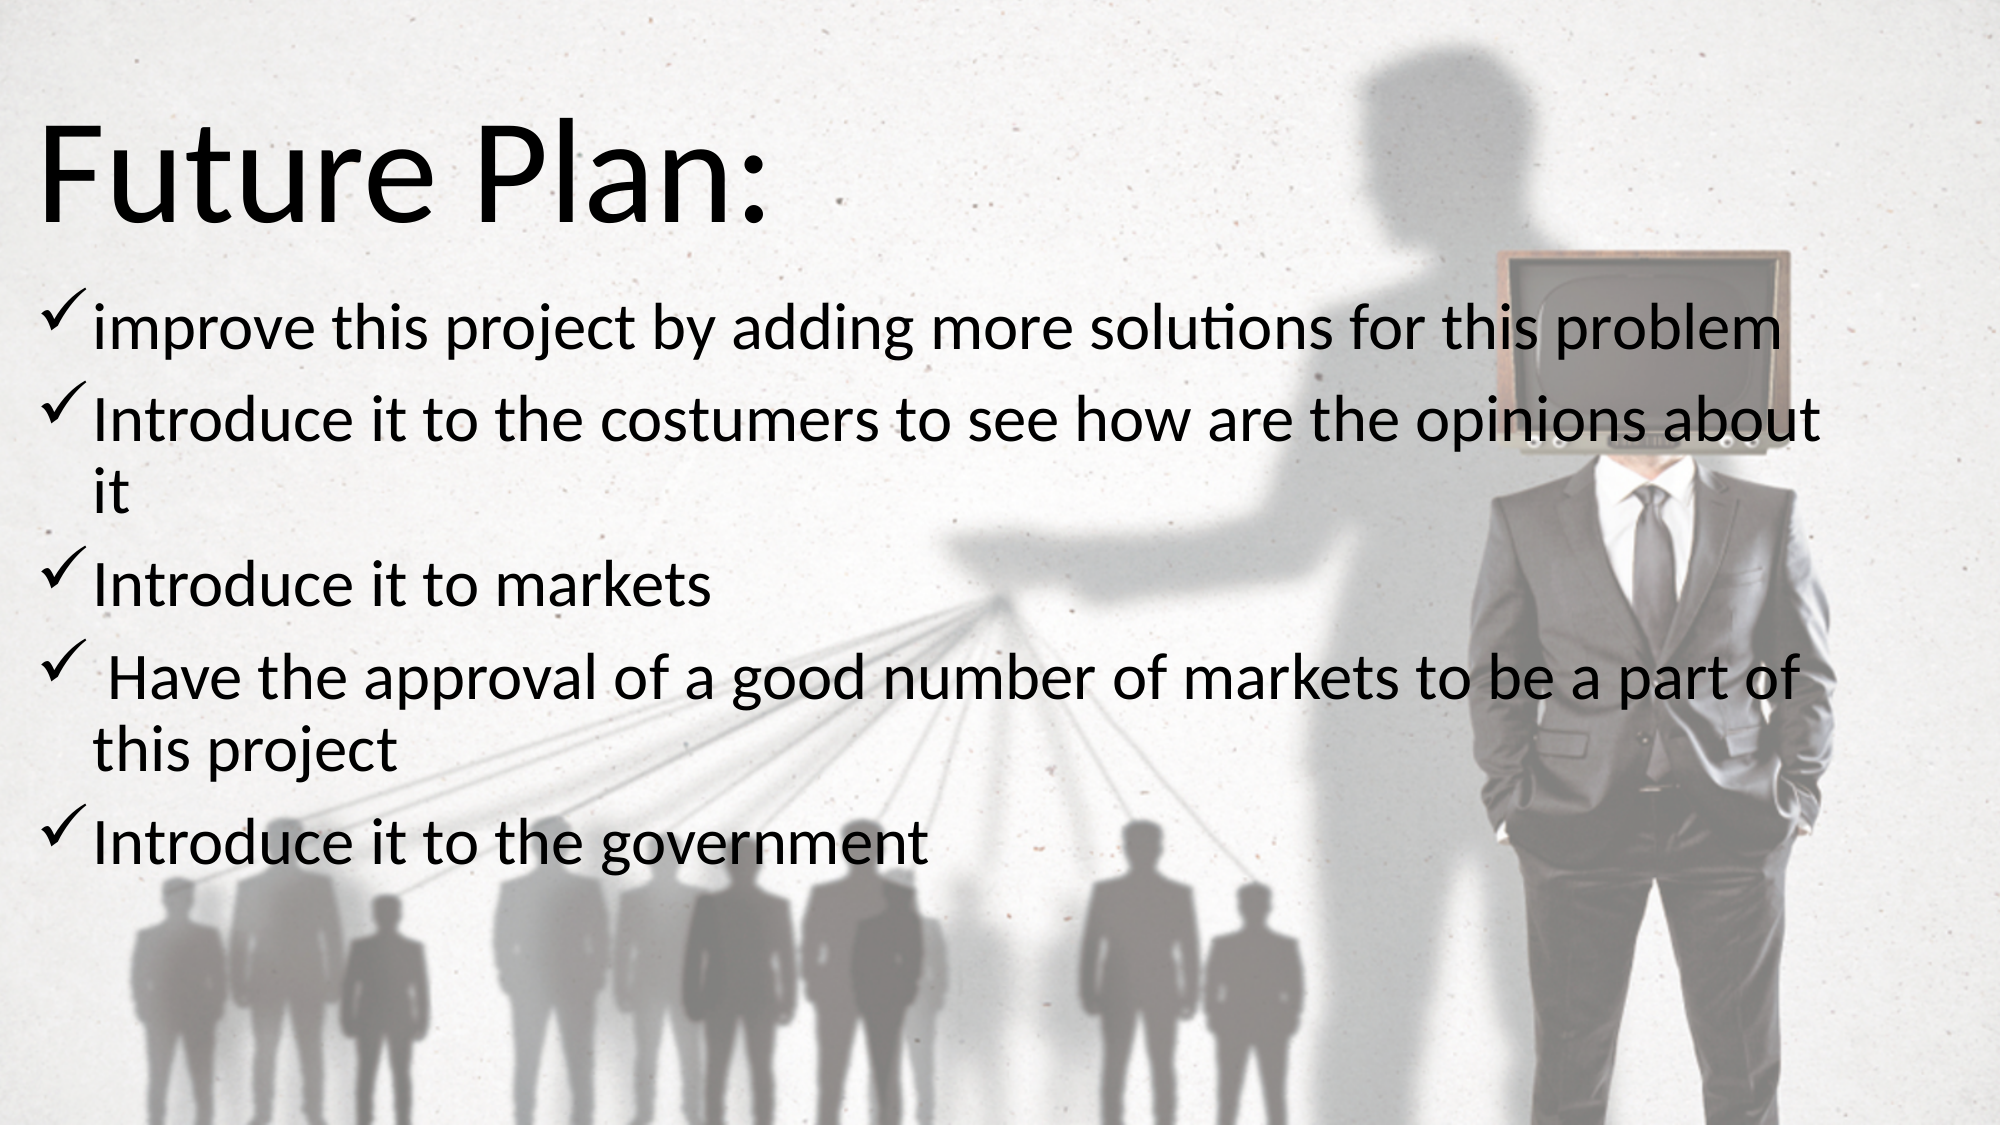

# Future Plan:
improve this project by adding more solutions for this problem
Introduce it to the costumers to see how are the opinions about it
Introduce it to markets
 Have the approval of a good number of markets to be a part of this project
Introduce it to the government